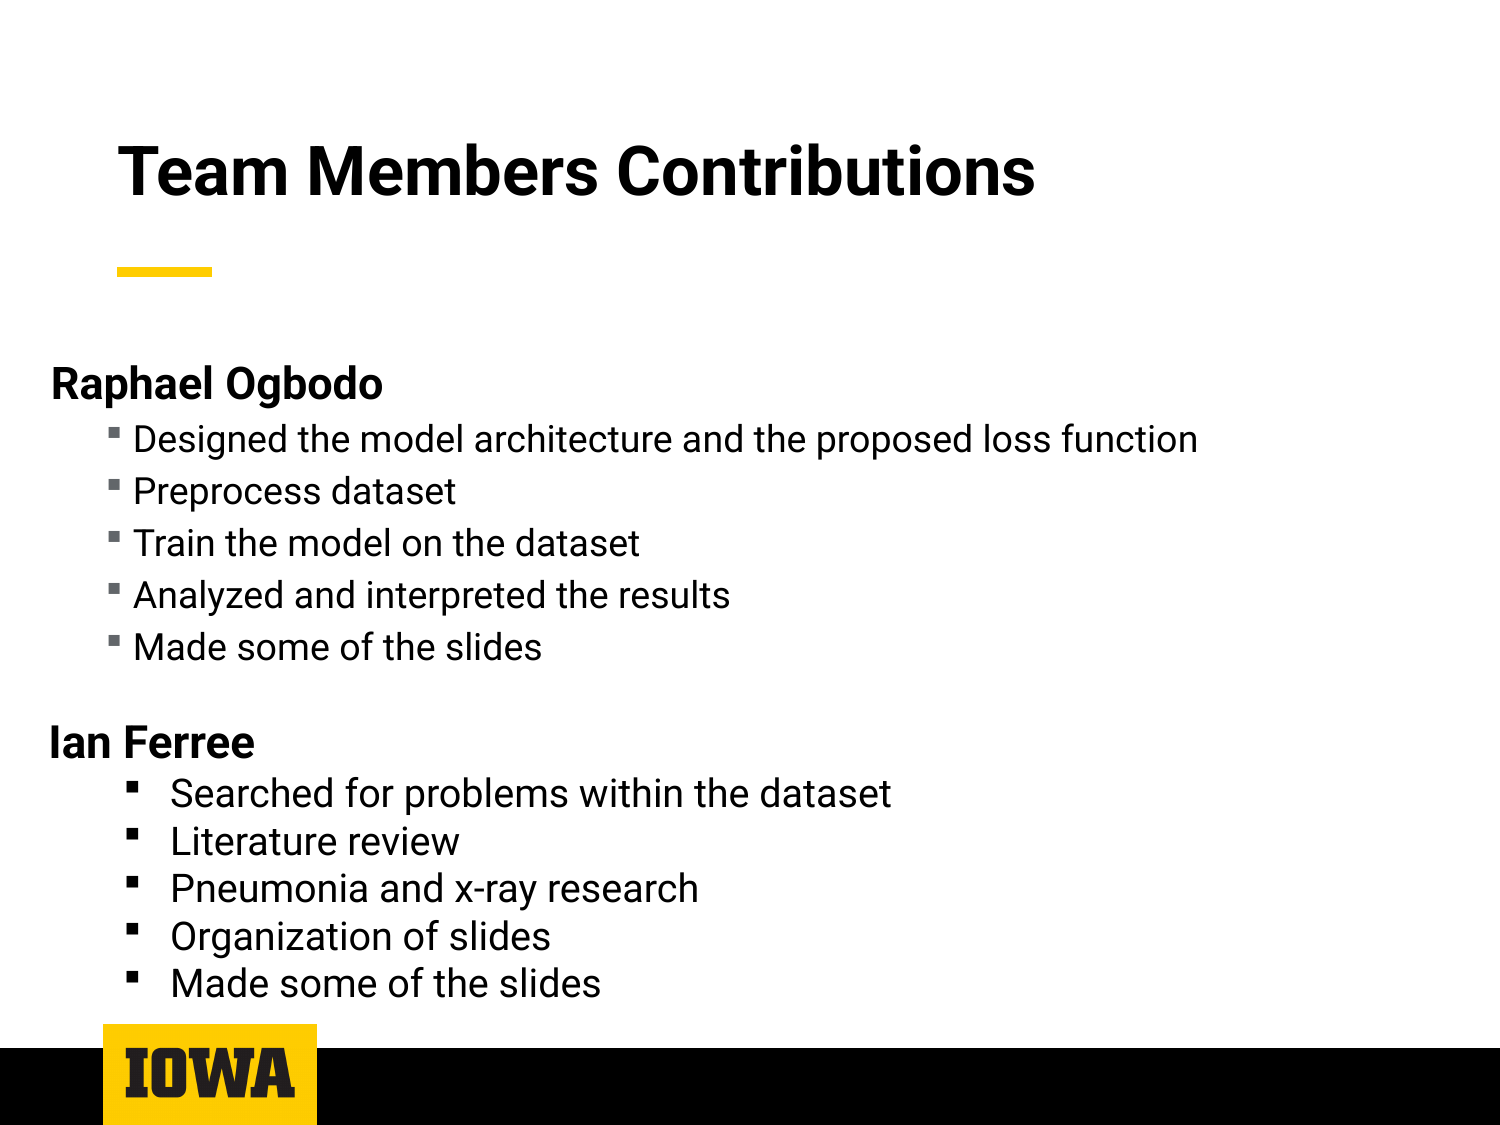

# Team Members Contributions
Raphael Ogbodo
Designed the model architecture and the proposed loss function
Preprocess dataset
Train the model on the dataset
Analyzed and interpreted the results
Made some of the slides
Ian Ferree
Searched for problems within the dataset
Literature review
Pneumonia and x-ray research
Organization of slides
Made some of the slides